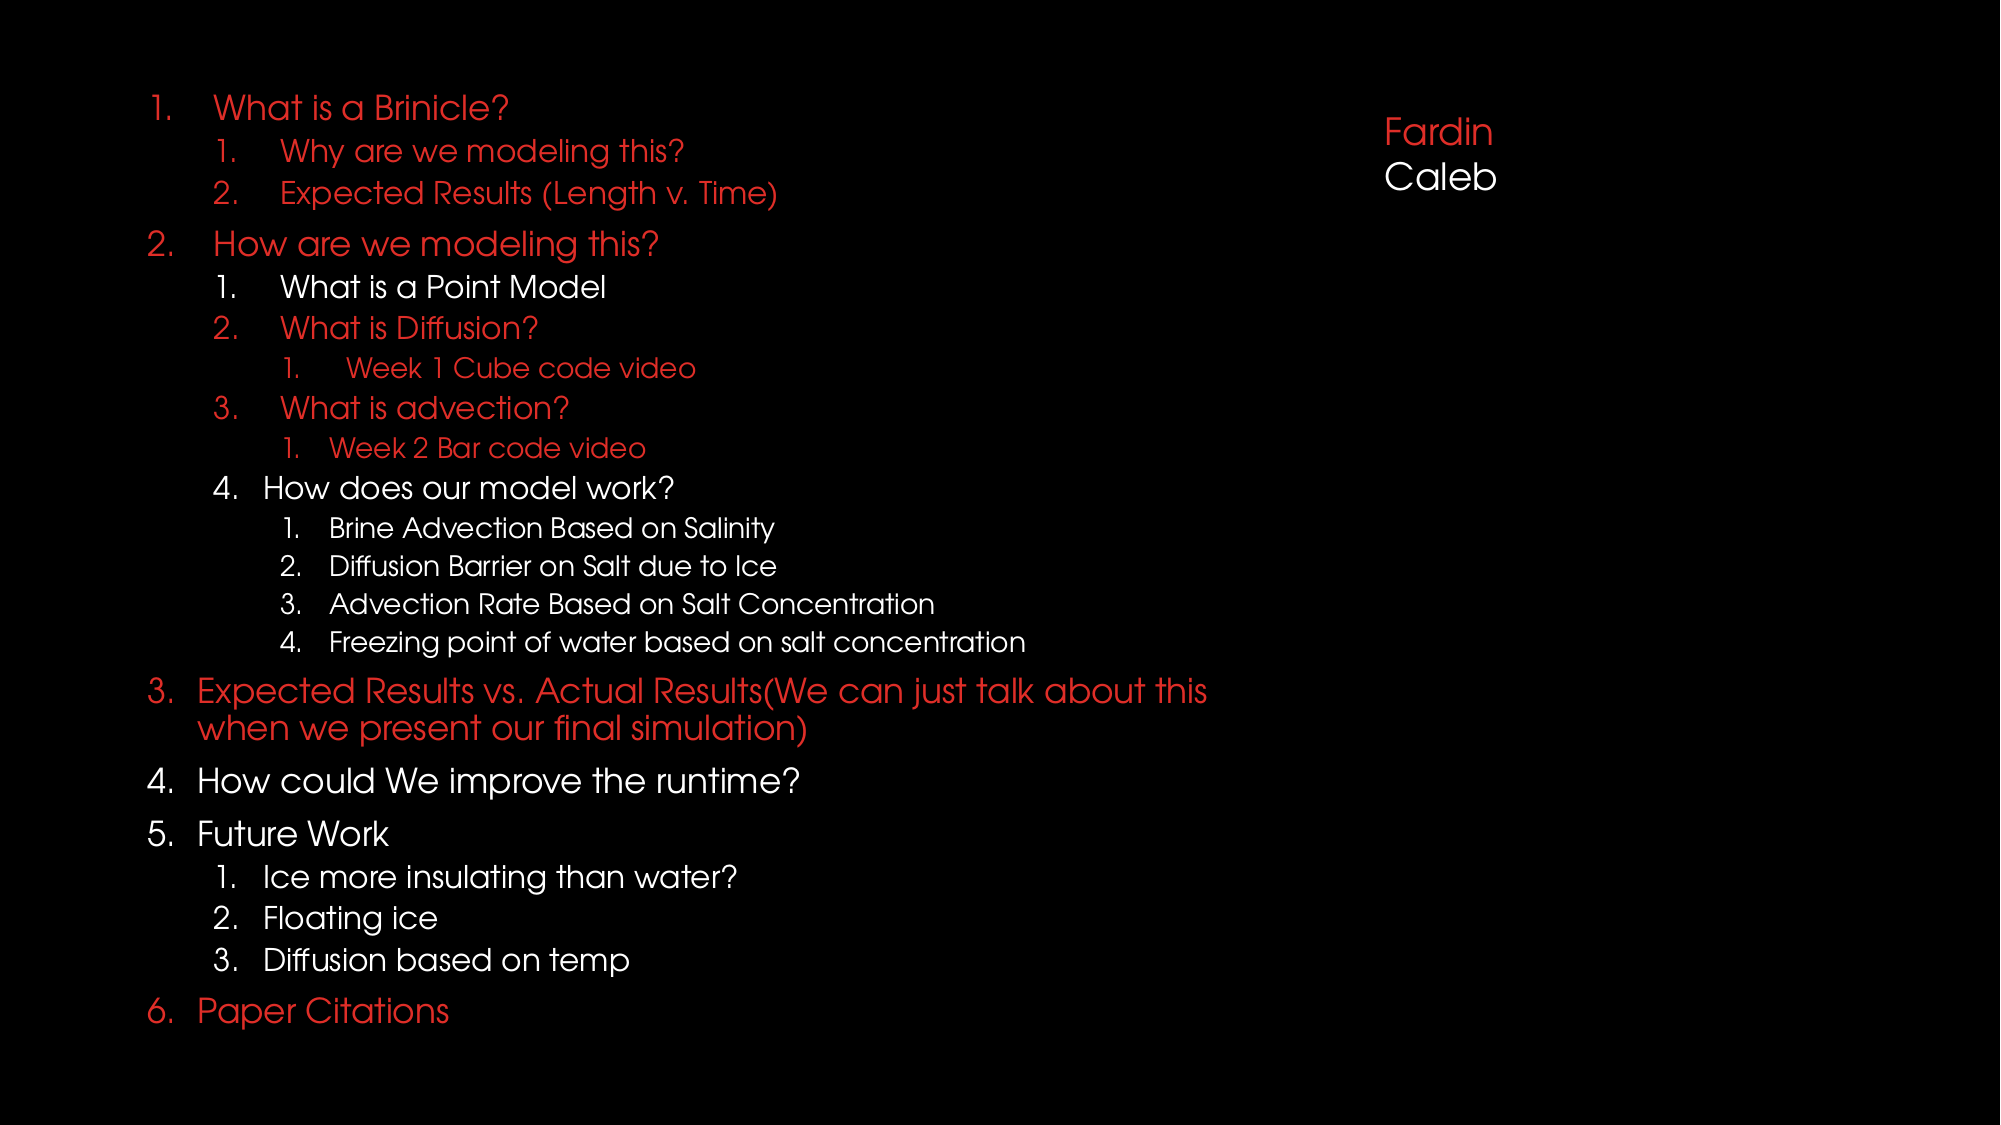

What is a Brinicle?
Why are we modeling this?
Expected Results (Length v. Time)
How are we modeling this?
What is a Point Model
What is Diffusion?
Week 1 Cube code video
What is advection?
Week 2 Bar code video
How does our model work?
Brine Advection Based on Salinity
Diffusion Barrier on Salt due to Ice
Advection Rate Based on Salt Concentration
Freezing point of water based on salt concentration
Expected Results vs. Actual Results(We can just talk about this when we present our final simulation)
How could We improve the runtime?
Future Work
Ice more insulating than water?
Floating ice
Diffusion based on temp
Paper Citations

Fardin
Caleb